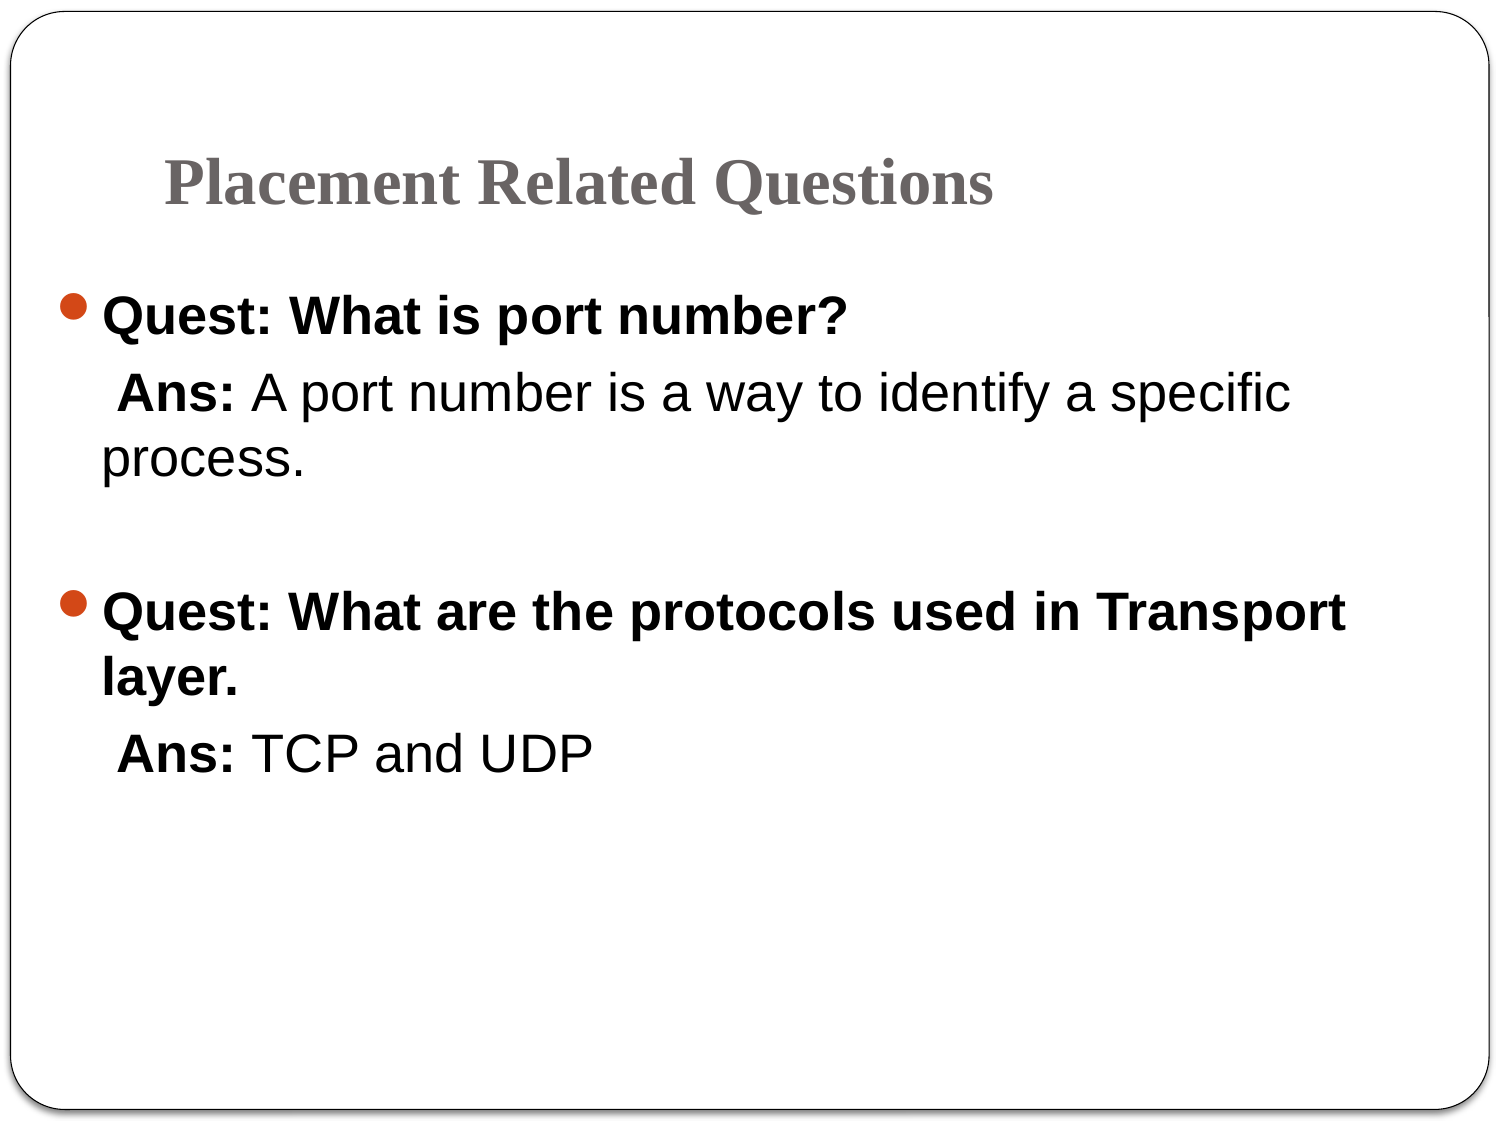

# Placement Related Questions
Quest: What is port number?
    Ans: A port number is a way to identify a specific process.

Quest: What are the protocols used in Transport layer.
    Ans: TCP and UDP
74